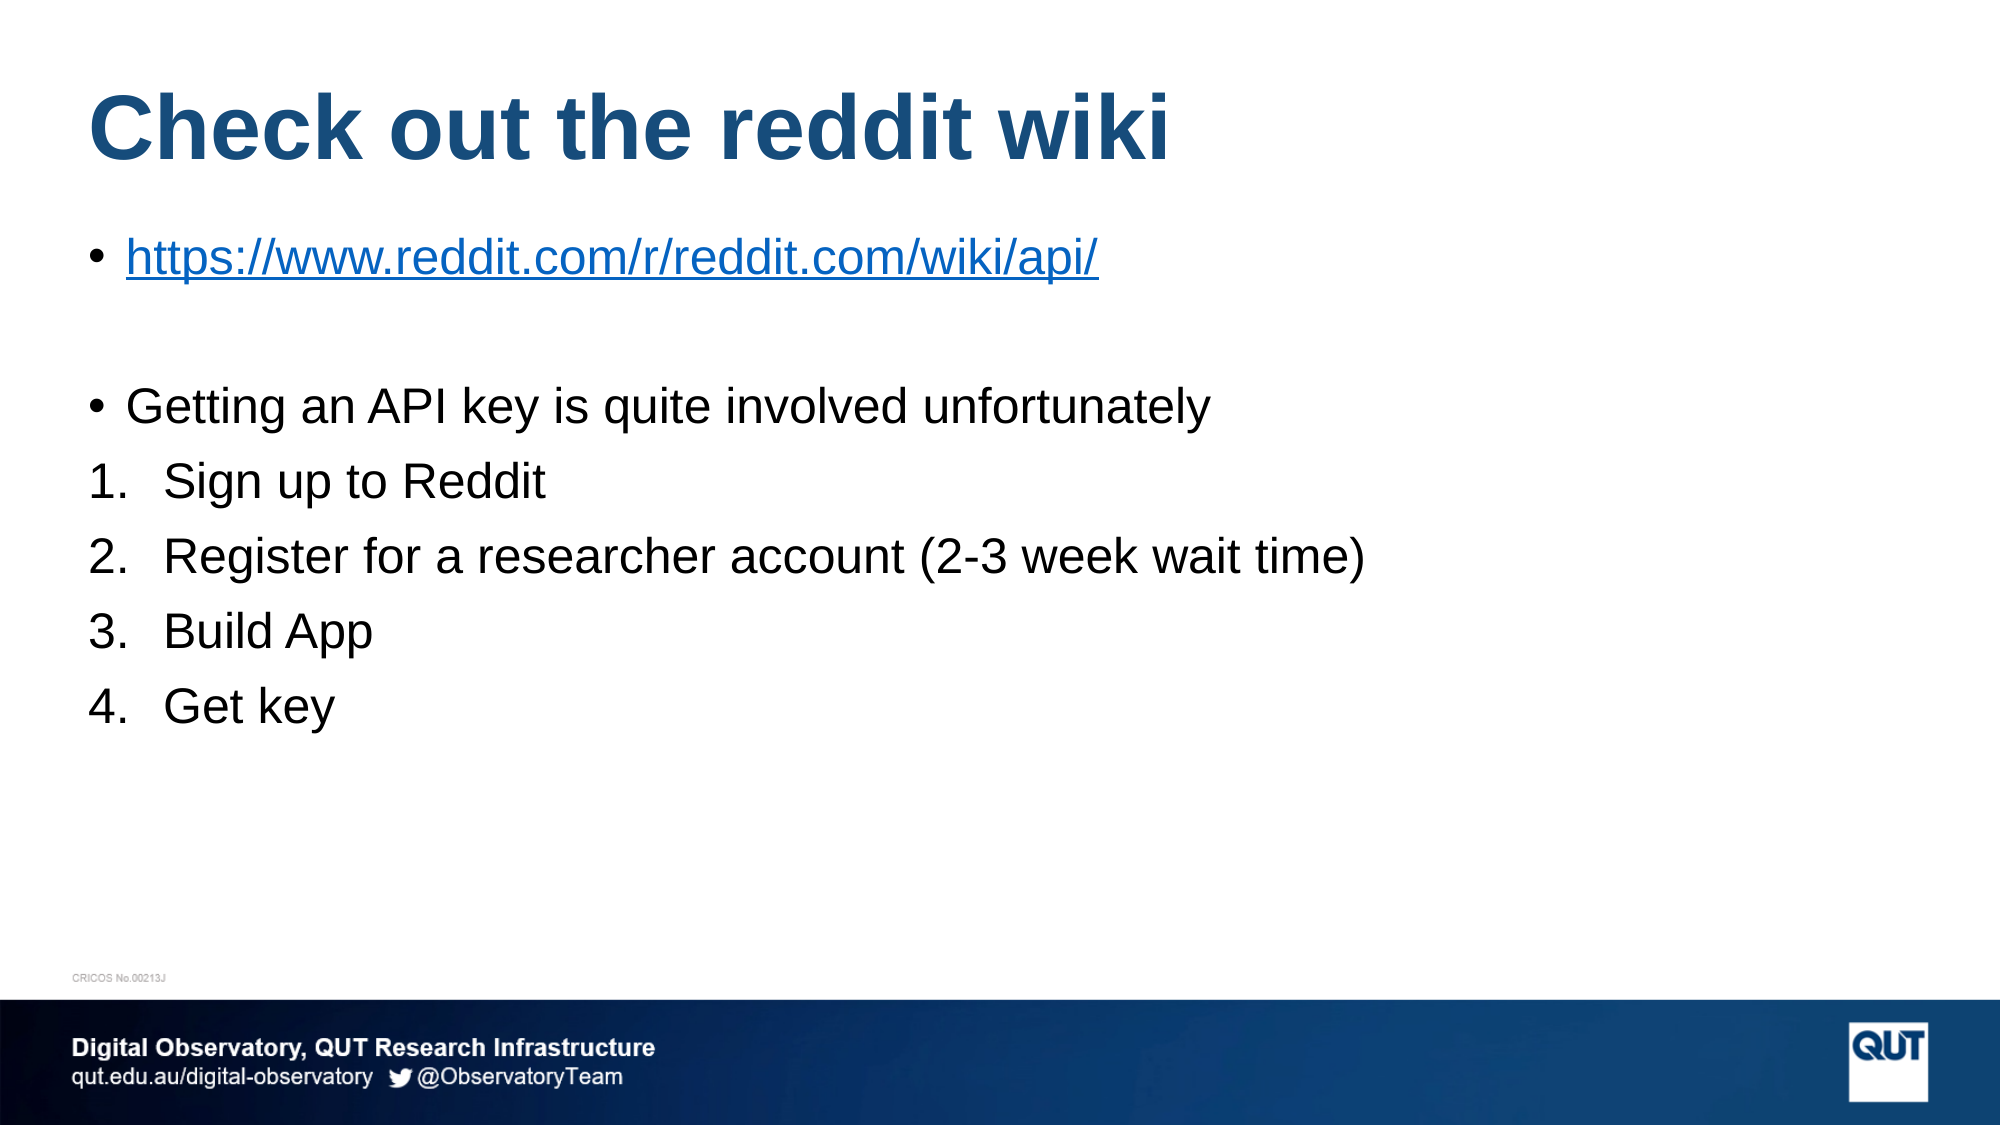

# Check out the reddit wiki
https://www.reddit.com/r/reddit.com/wiki/api/

Getting an API key is quite involved unfortunately
Sign up to Reddit
Register for a researcher account (2-3 week wait time)
Build App
Get key